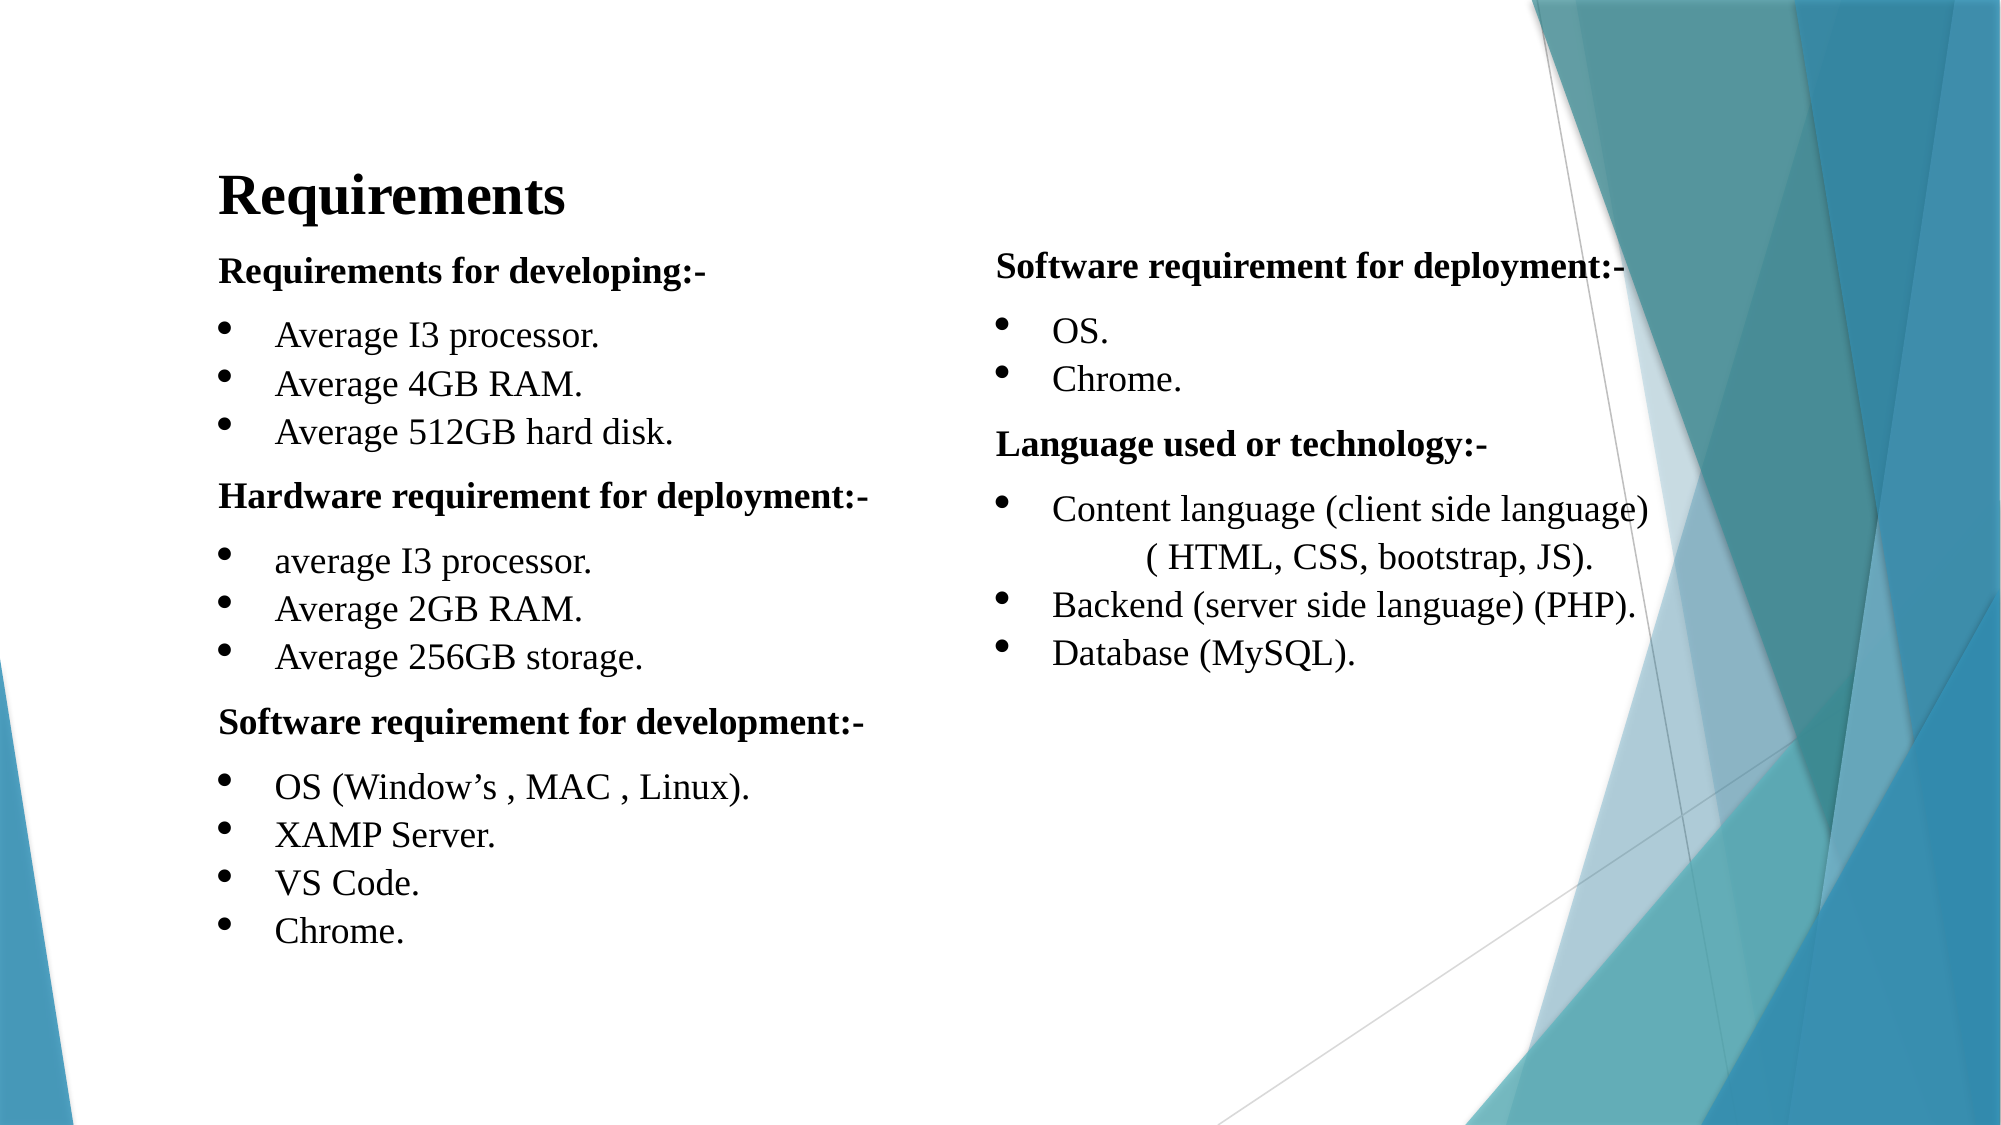

Requirements
Requirements for developing:-
Average I3 processor.
Average 4GB RAM.
Average 512GB hard disk.
Hardware requirement for deployment:-
average I3 processor.
Average 2GB RAM.
Average 256GB storage.
Software requirement for development:-
OS (Window’s , MAC , Linux).
XAMP Server.
VS Code.
Chrome.
Software requirement for deployment:-
OS.
Chrome.
Language used or technology:-
Content language (client side language)
	( HTML, CSS, bootstrap, JS).
Backend (server side language) (PHP).
Database (MySQL).